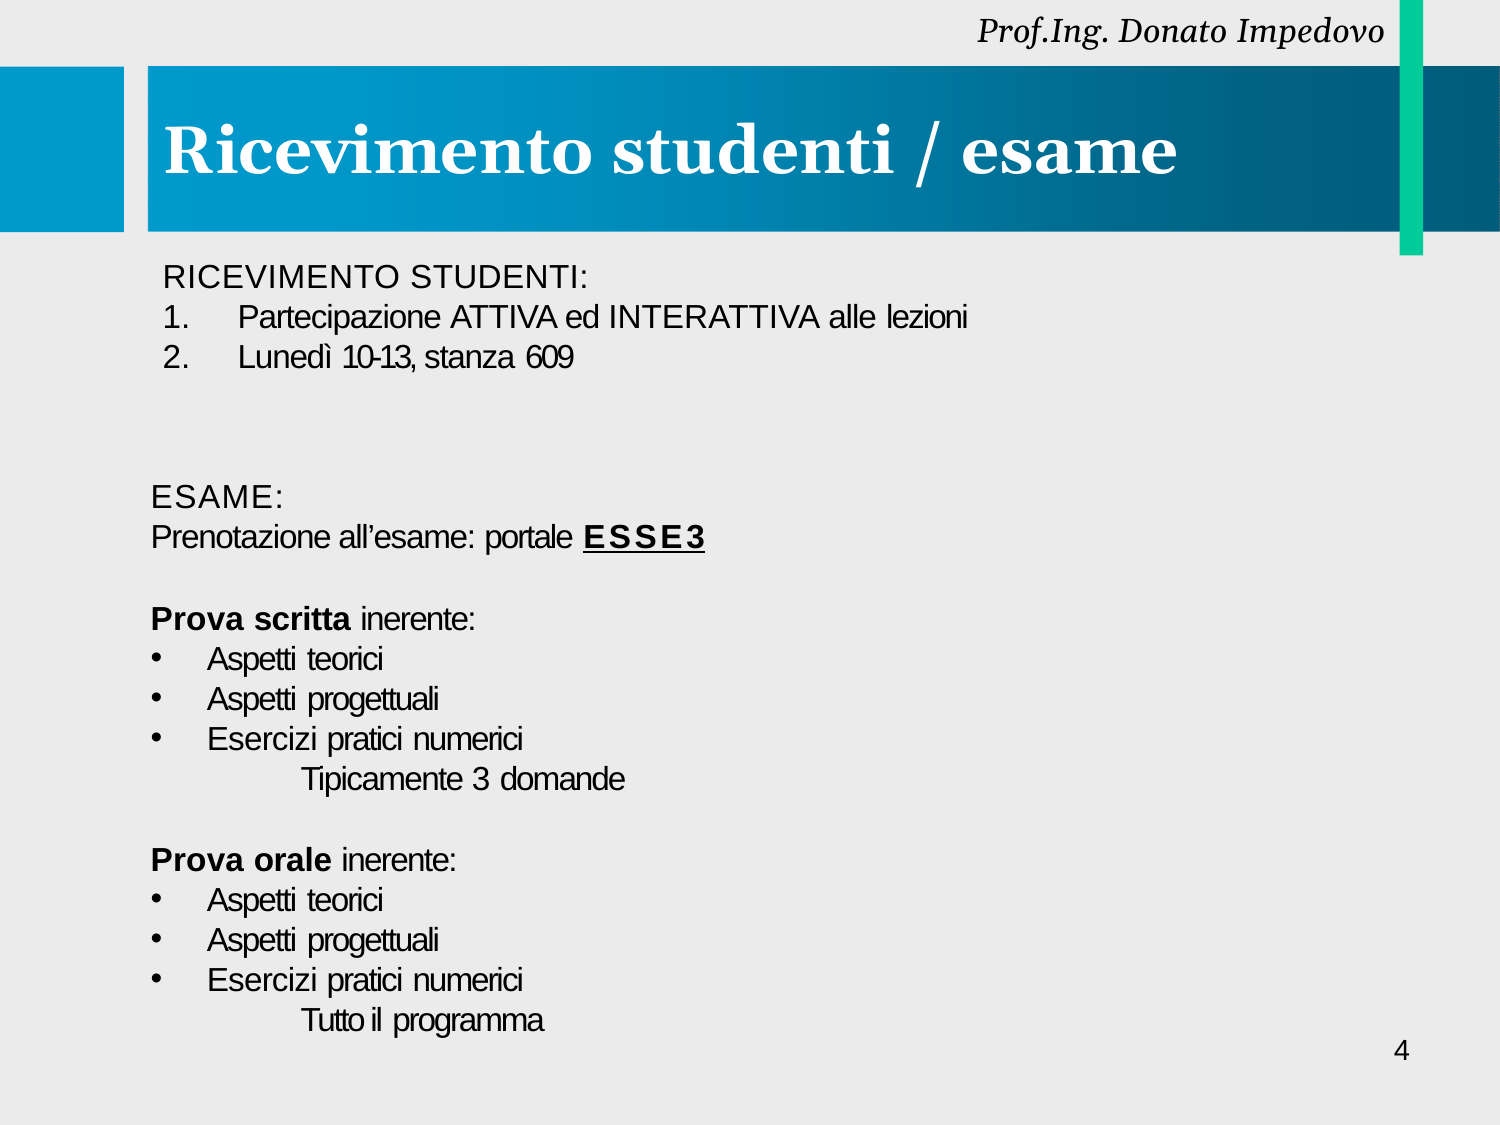

# Prof.Ing. Donato Impedovo

Ricevimento studenti / esame
RICEVIMENTO STUDENTI:
Partecipazione ATTIVA ed INTERATTIVA alle lezioni
Lunedì 10-13, stanza 609

ESAME:
Prenotazione all’esame: portale ESSE3

Prova scritta inerente:
Aspetti teorici
Aspetti progettuali
Esercizi pratici numerici
Tipicamente 3 domande

Prova orale inerente:
Aspetti teorici
Aspetti progettuali
Esercizi pratici numerici
Tutto il programma
4